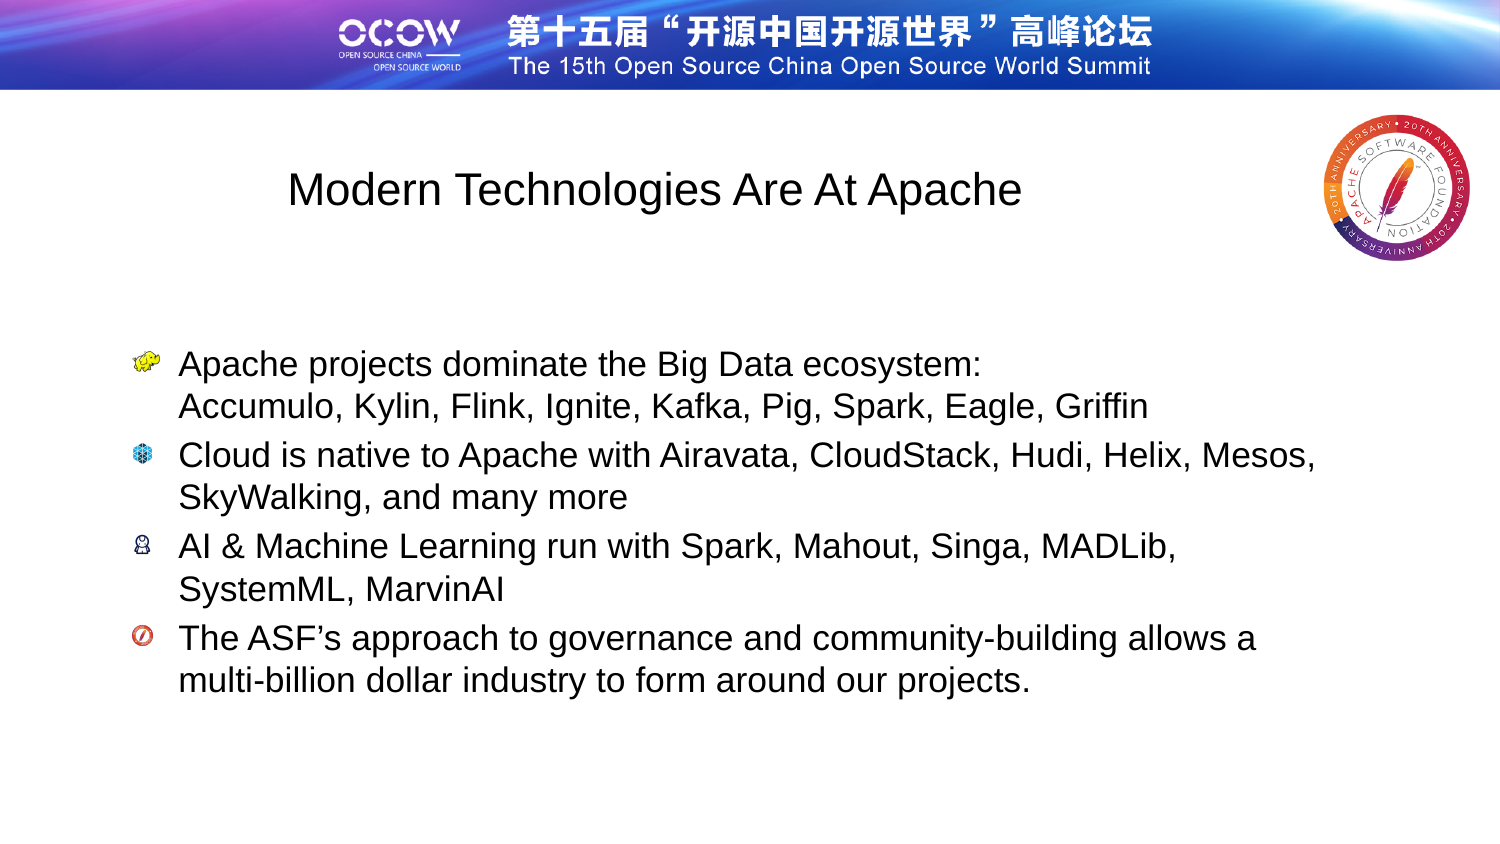

Modern Technologies Are At Apache
Apache projects dominate the Big Data ecosystem:
Accumulo, Kylin, Flink, Ignite, Kafka, Pig, Spark, Eagle, Griffin
Cloud is native to Apache with Airavata, CloudStack, Hudi, Helix, Mesos, SkyWalking, and many more
AI & Machine Learning run with Spark, Mahout, Singa, MADLib, SystemML, MarvinAI
The ASF’s approach to governance and community-building allows a multi-billion dollar industry to form around our projects.